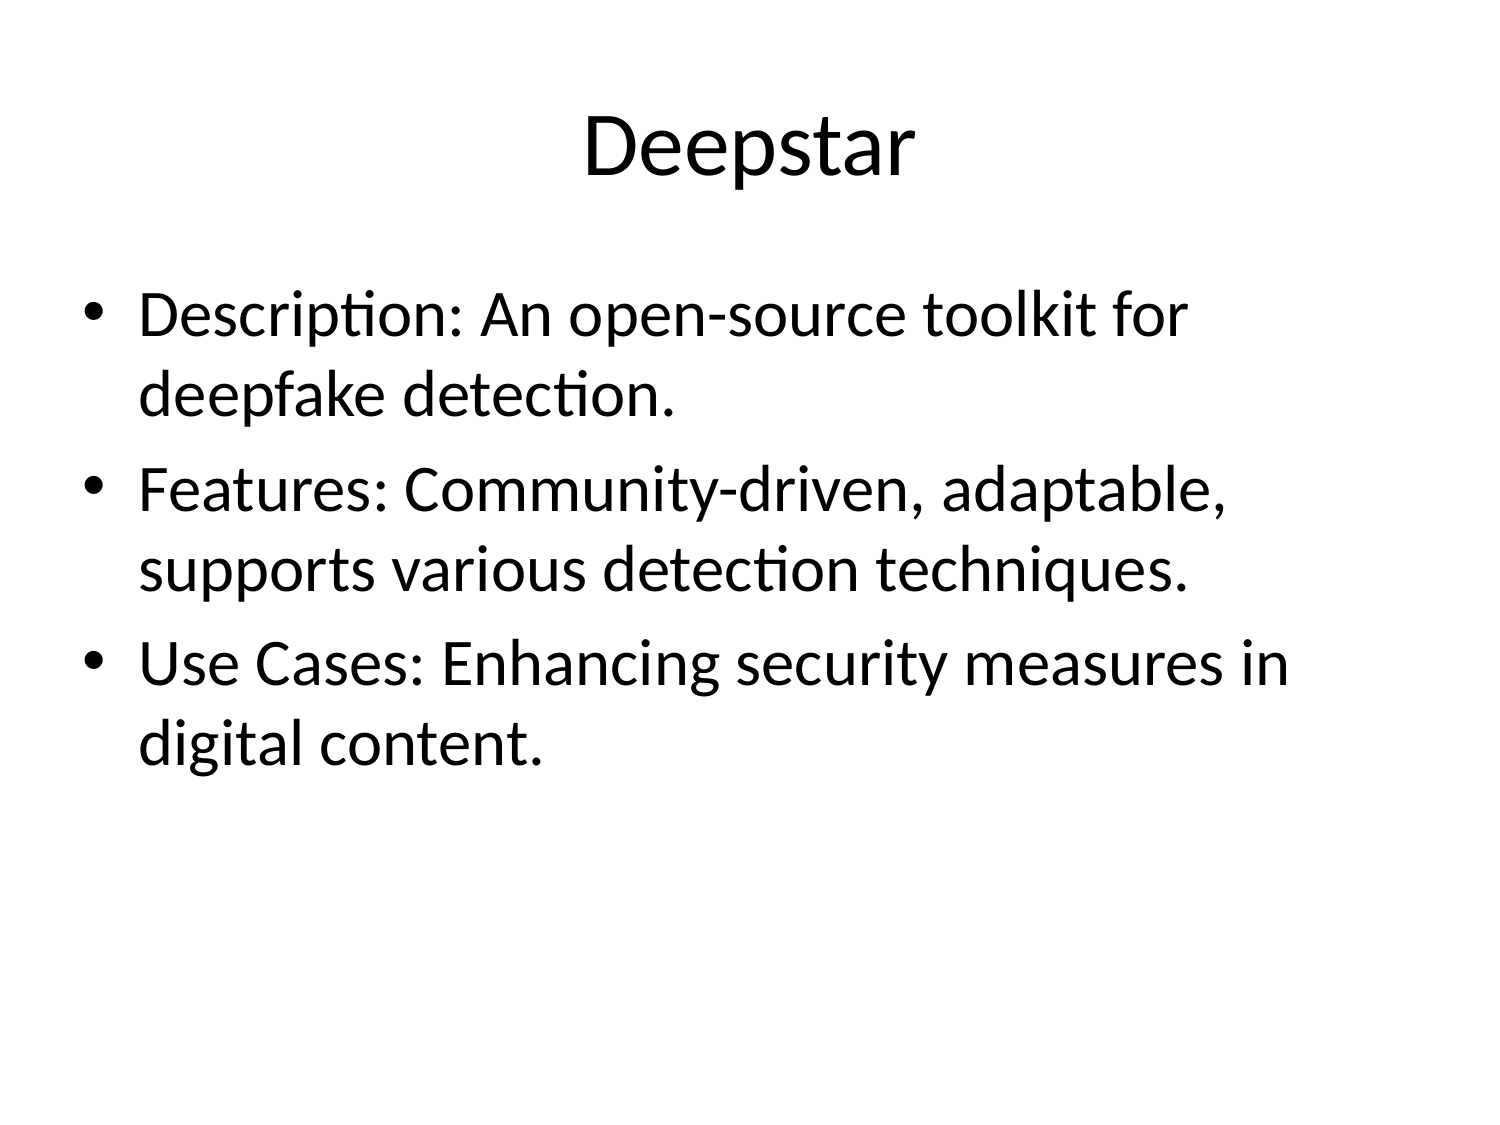

# Deepstar
Description: An open-source toolkit for deepfake detection.
Features: Community-driven, adaptable, supports various detection techniques.
Use Cases: Enhancing security measures in digital content.